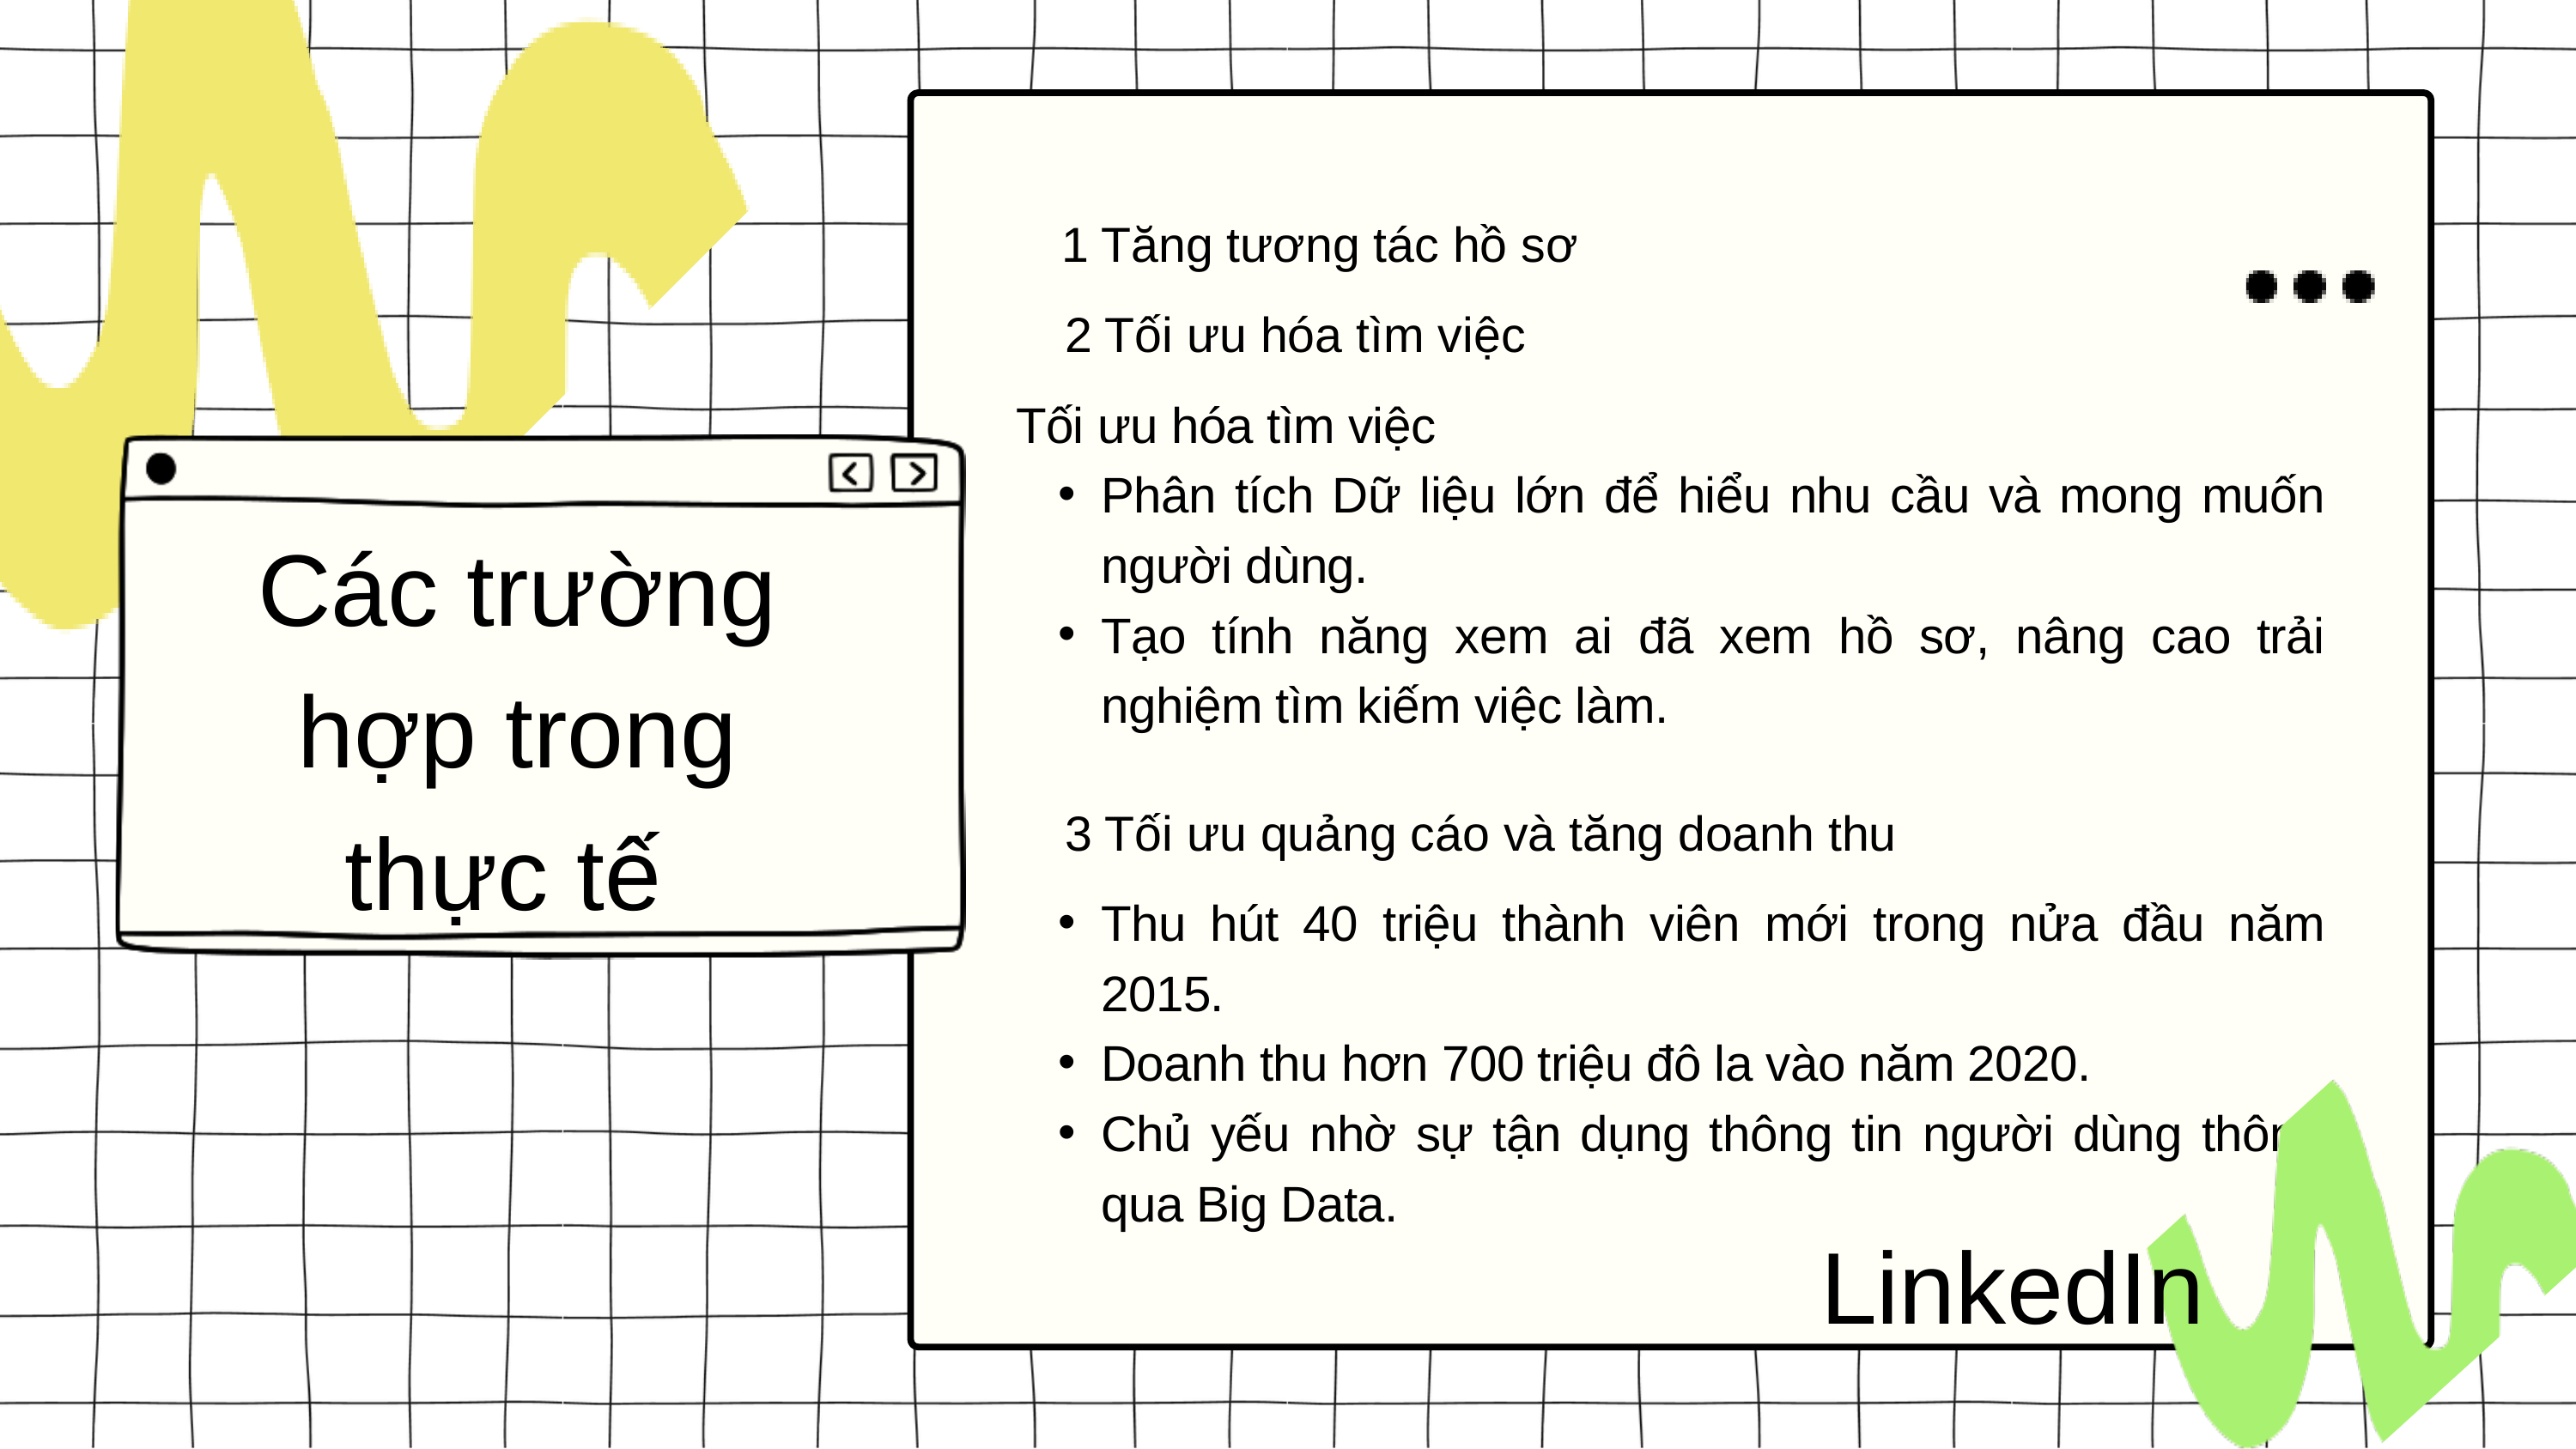

1 Tăng tương tác hồ sơ

2 Tối ưu hóa tìm việc
Tối ưu hóa tìm việc
Phân tích Dữ liệu lớn để hiểu nhu cầu và mong muốn người dùng.
Tạo tính năng xem ai đã xem hồ sơ, nâng cao trải nghiệm tìm kiếm việc làm.

Các trường hợp trong thực tế
3 Tối ưu quảng cáo và tăng doanh thu
Thu hút 40 triệu thành viên mới trong nửa đầu năm 2015.
Doanh thu hơn 700 triệu đô la vào năm 2020.
Chủ yếu nhờ sự tận dụng thông tin người dùng thông qua Big Data.

LinkedIn